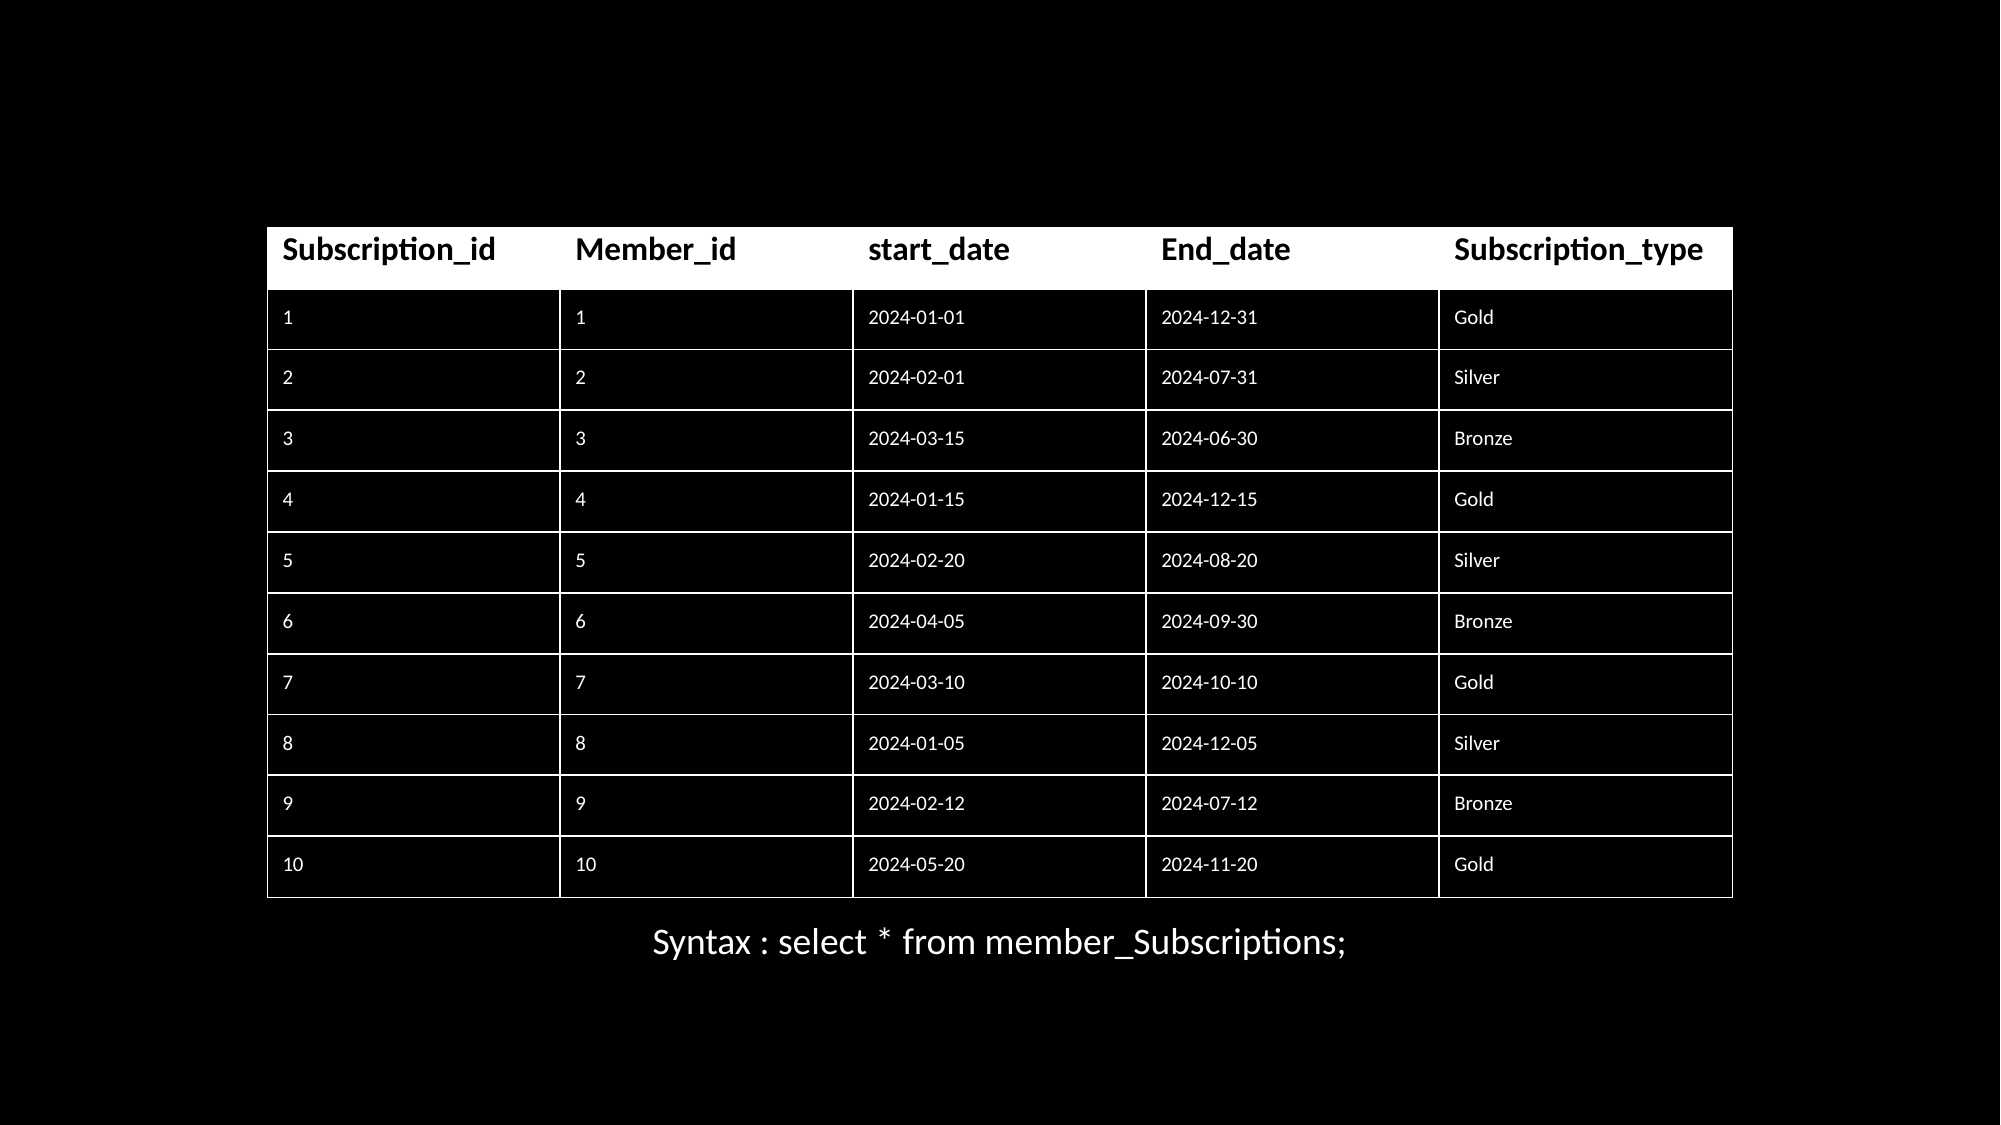

| Subscription\_id | Member\_id | start\_date | End\_date | Subscription\_type |
| --- | --- | --- | --- | --- |
| 1 | 1 | 2024-01-01 | 2024-12-31 | Gold |
| 2 | 2 | 2024-02-01 | 2024-07-31 | Silver |
| 3 | 3 | 2024-03-15 | 2024-06-30 | Bronze |
| 4 | 4 | 2024-01-15 | 2024-12-15 | Gold |
| 5 | 5 | 2024-02-20 | 2024-08-20 | Silver |
| 6 | 6 | 2024-04-05 | 2024-09-30 | Bronze |
| 7 | 7 | 2024-03-10 | 2024-10-10 | Gold |
| 8 | 8 | 2024-01-05 | 2024-12-05 | Silver |
| 9 | 9 | 2024-02-12 | 2024-07-12 | Bronze |
| 10 | 10 | 2024-05-20 | 2024-11-20 | Gold |
Syntax : select * from member_Subscriptions;